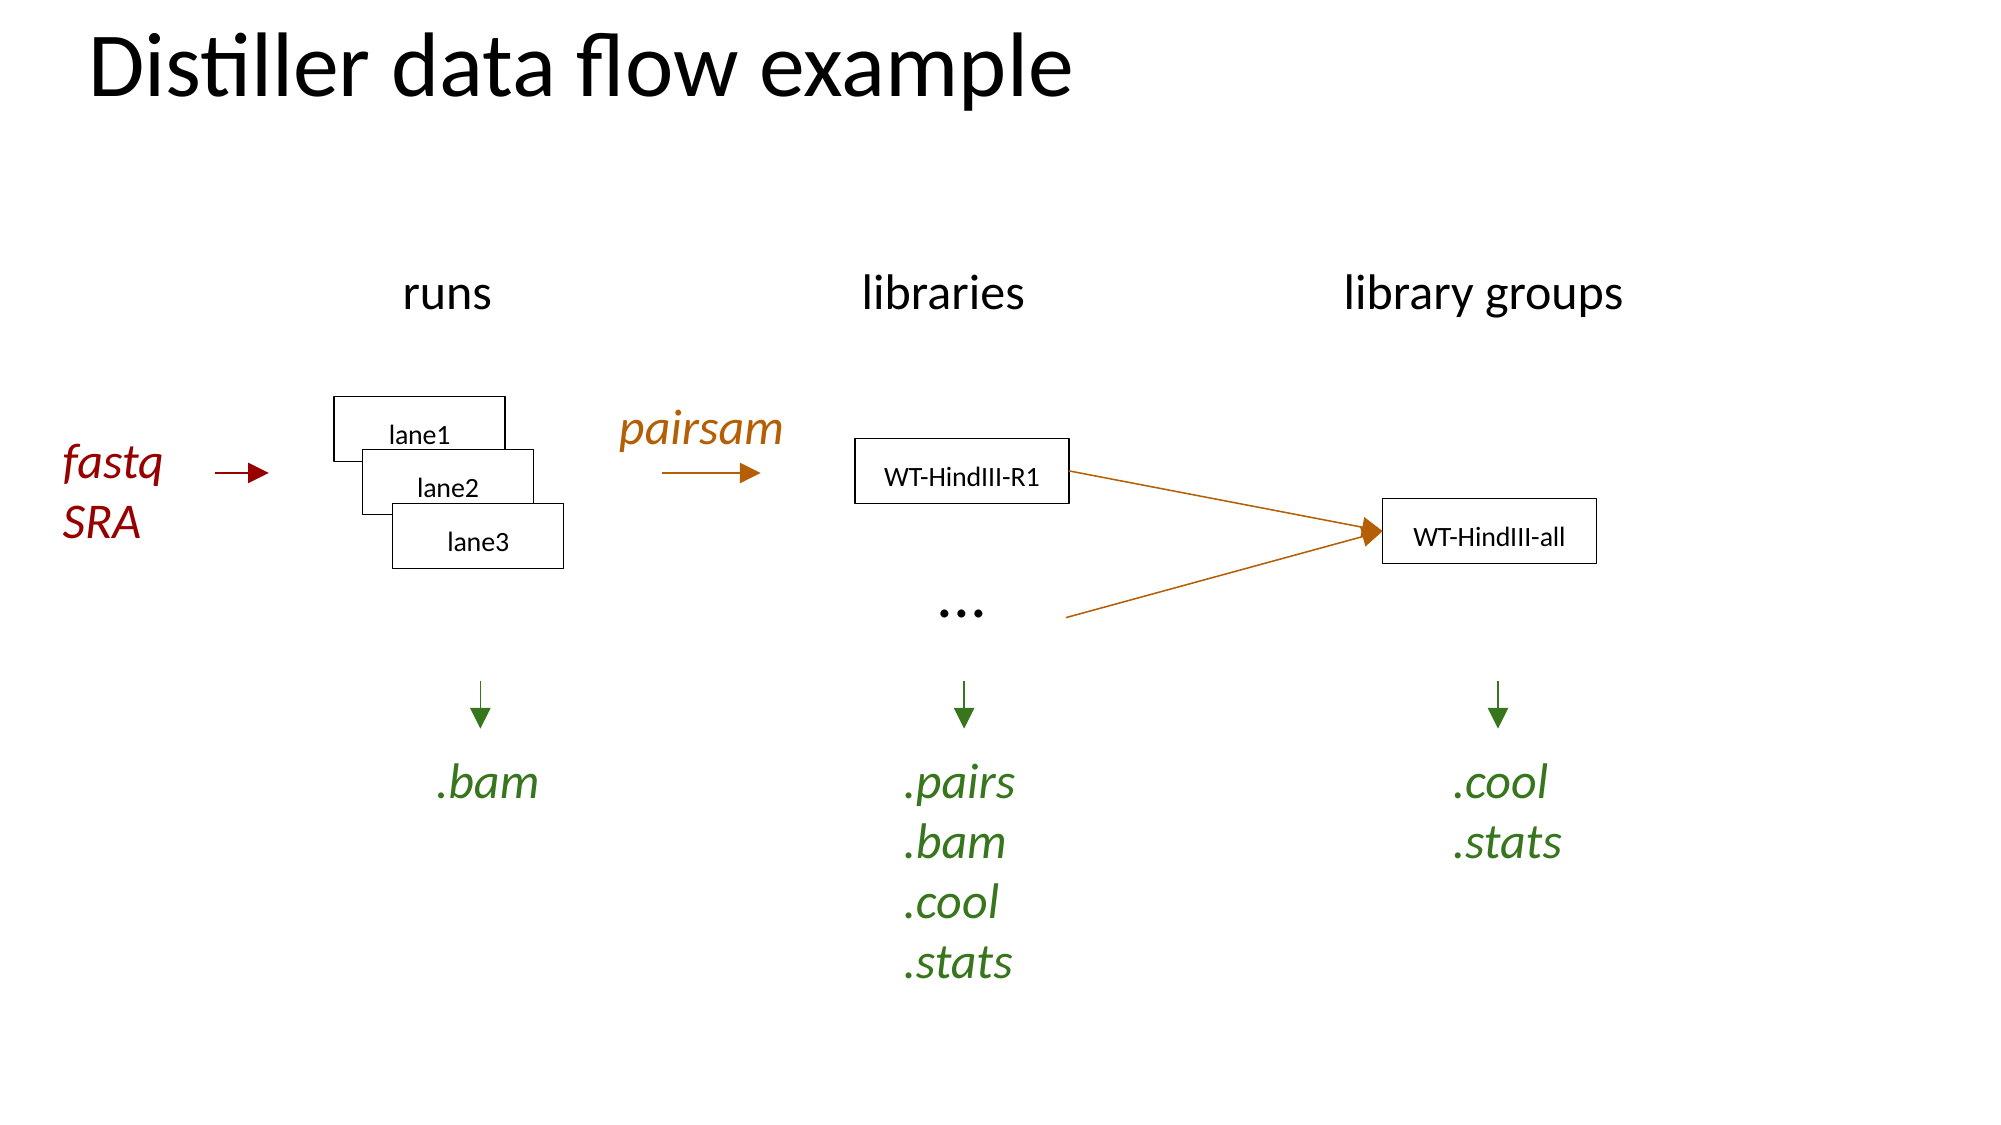

# Distiller data flow example
runs
libraries
library groups
pairsam
lane1
fastq
SRA

WT-HindIII-R1
lane2
WT-HindIII-all
lane3
...
.bam
.pairs
.bam
.cool
.stats
.cool
.stats